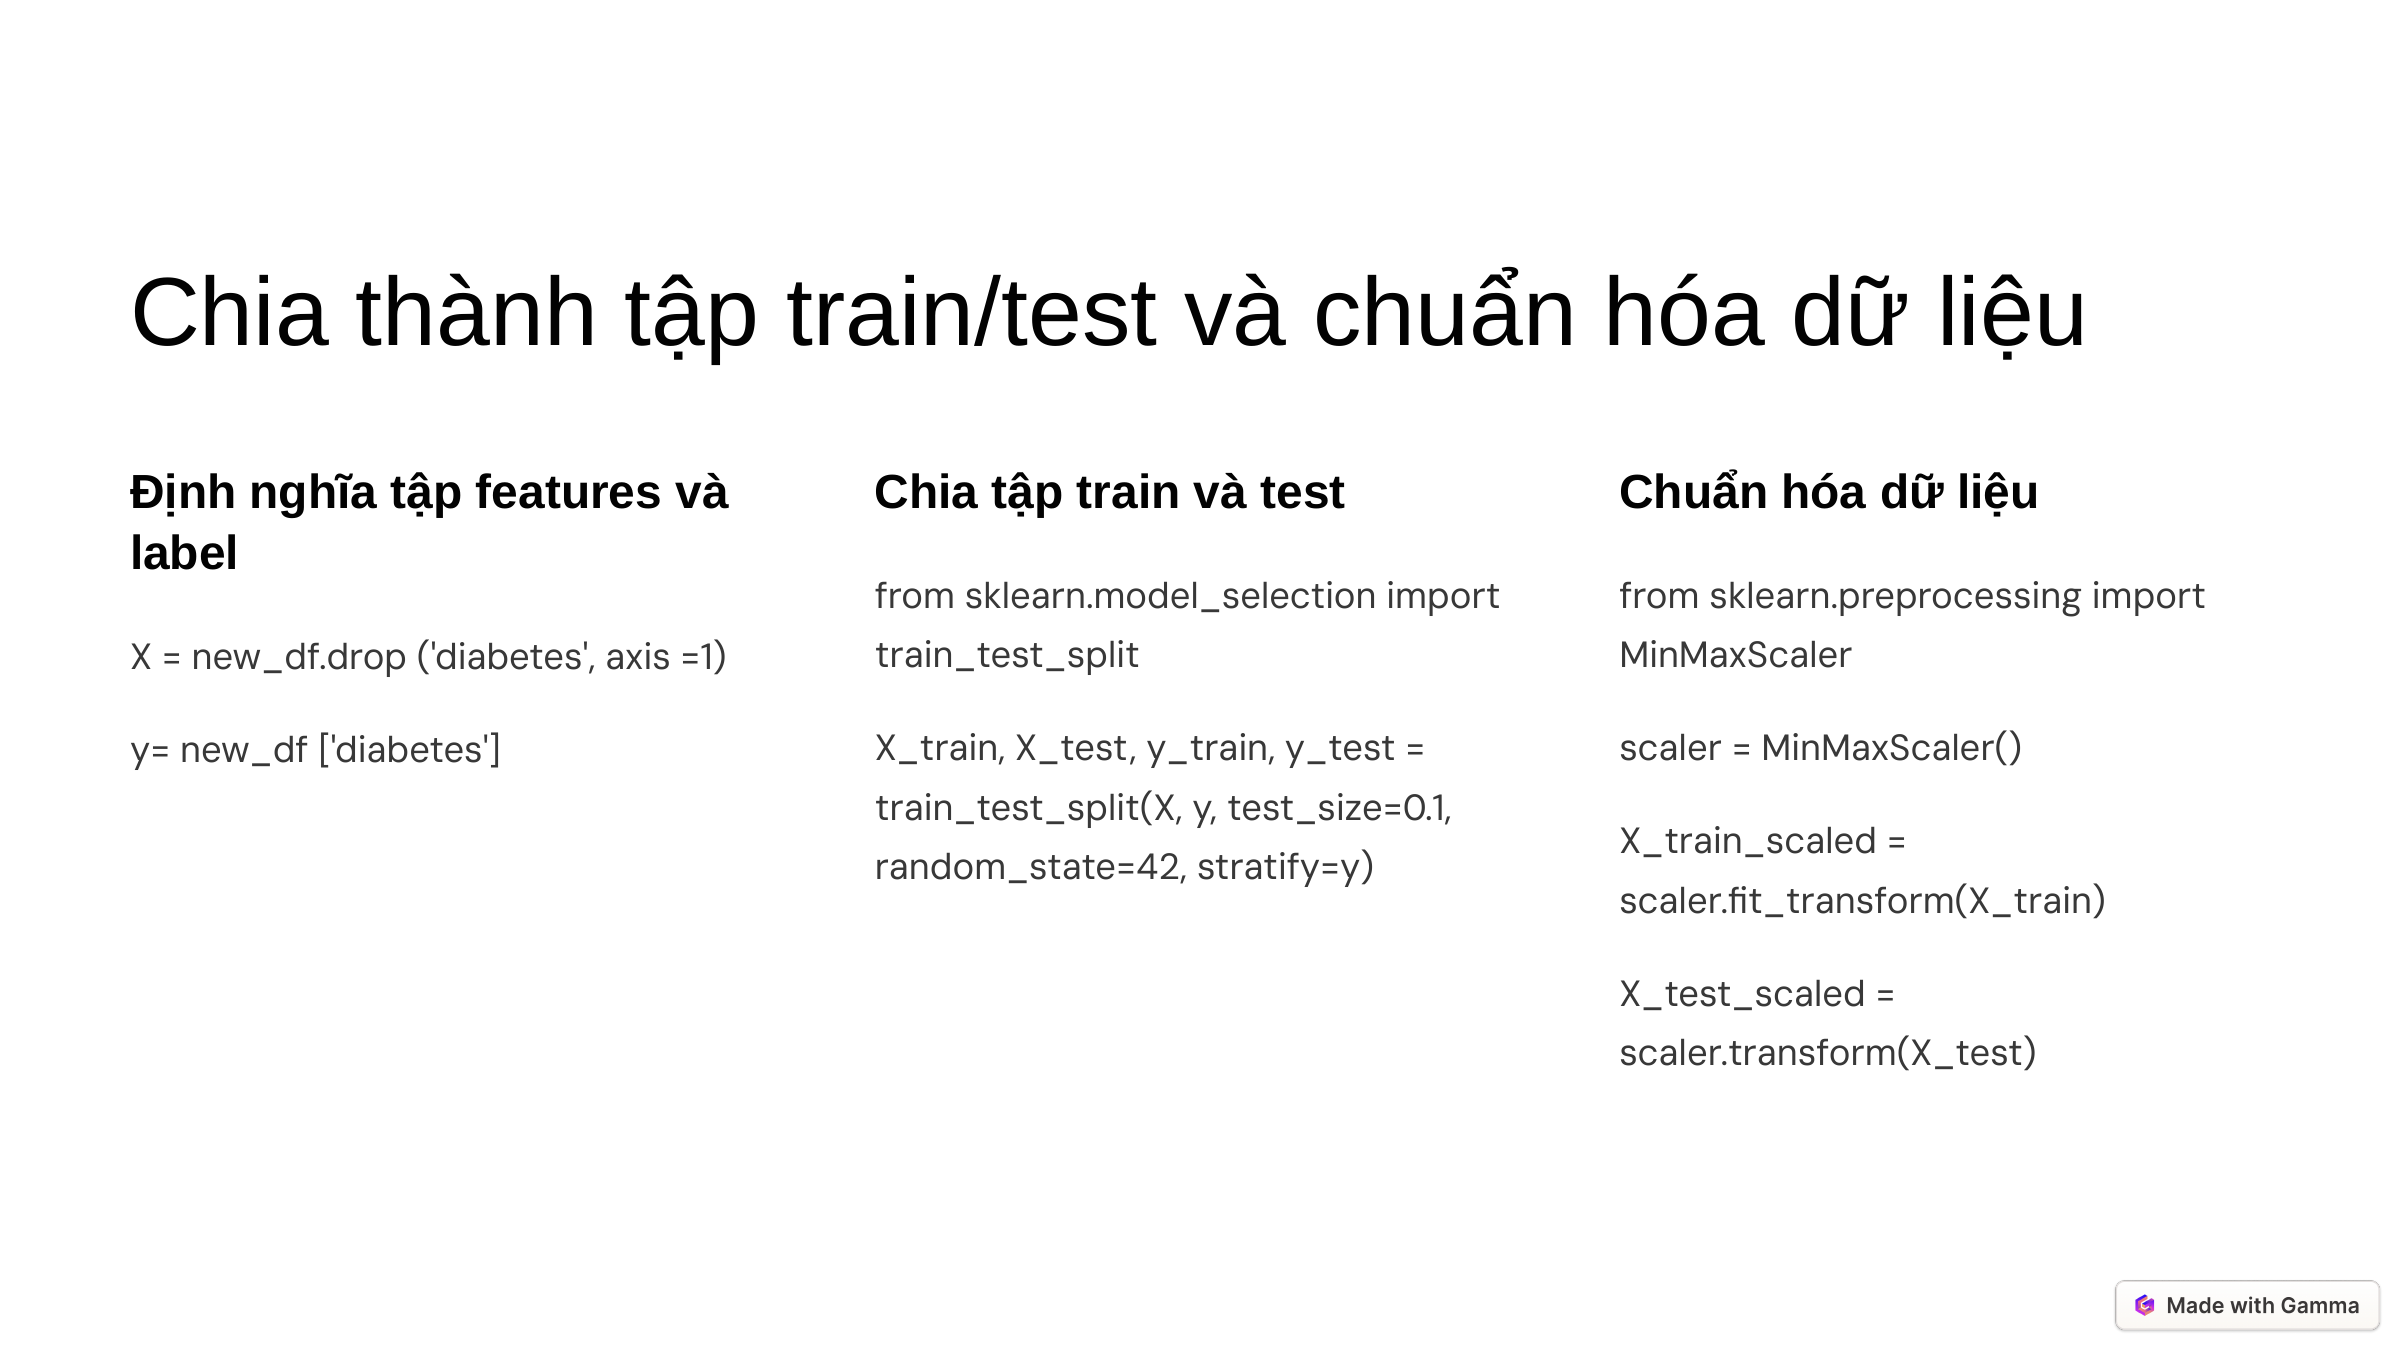

Chia thành tập train/test và chuẩn hóa dữ liệu
Định nghĩa tập features và label
Chia tập train và test
Chuẩn hóa dữ liệu
from sklearn.model_selection import train_test_split
from sklearn.preprocessing import MinMaxScaler
X = new_df.drop ('diabetes', axis =1)
X_train, X_test, y_train, y_test = train_test_split(X, y, test_size=0.1, random_state=42, stratify=y)
scaler = MinMaxScaler()
y= new_df ['diabetes']
X_train_scaled = scaler.fit_transform(X_train)
X_test_scaled = scaler.transform(X_test)